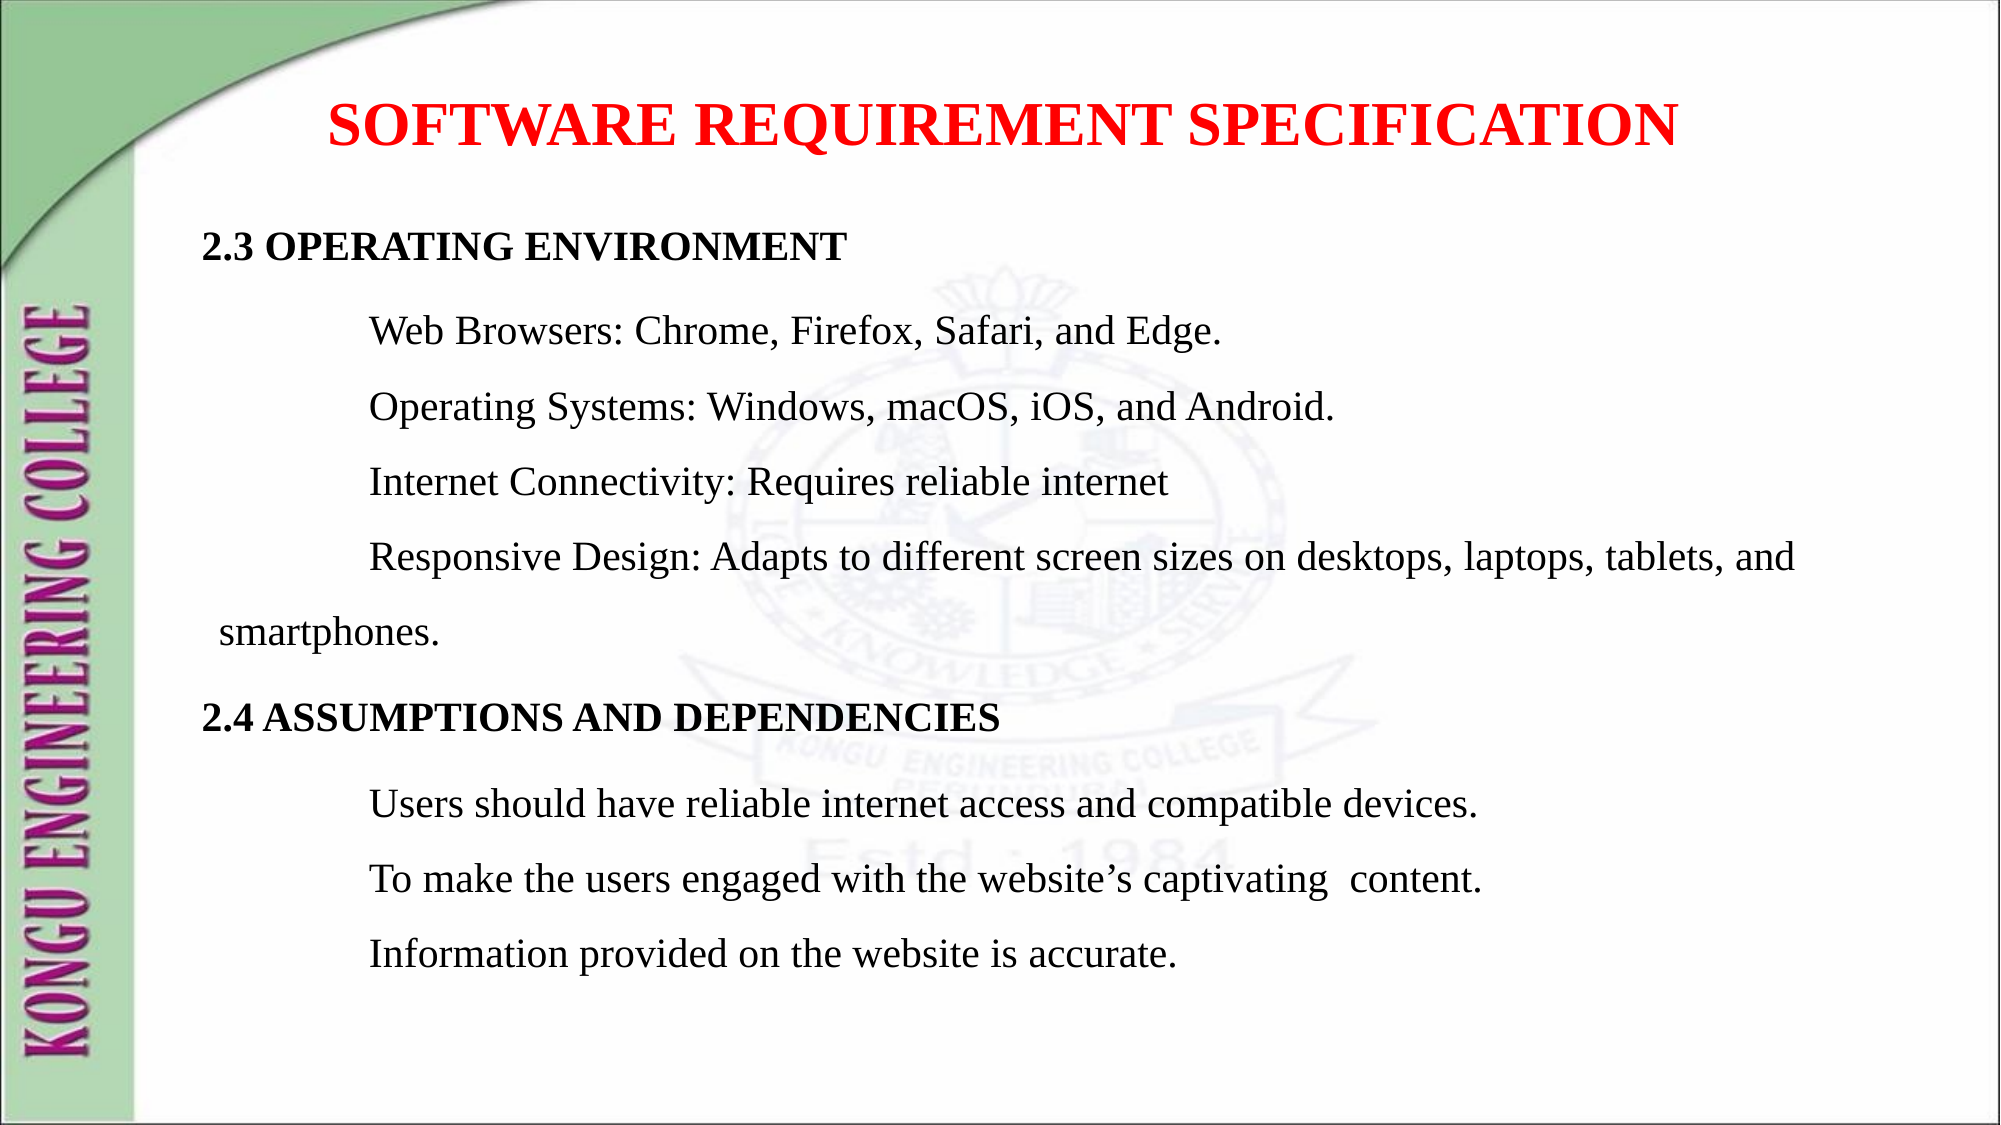

# SOFTWARE REQUIREMENT SPECIFICATION
2.3 OPERATING ENVIRONMENT
	Web Browsers: Chrome, Firefox, Safari, and Edge.
	Operating Systems: Windows, macOS, iOS, and Android.
	Internet Connectivity: Requires reliable internet
	Responsive Design: Adapts to different screen sizes on desktops, laptops, tablets, and smartphones.
2.4 ASSUMPTIONS AND DEPENDENCIES
	Users should have reliable internet access and compatible devices.
	To make the users engaged with the website’s captivating  content.
	Information provided on the website is accurate.